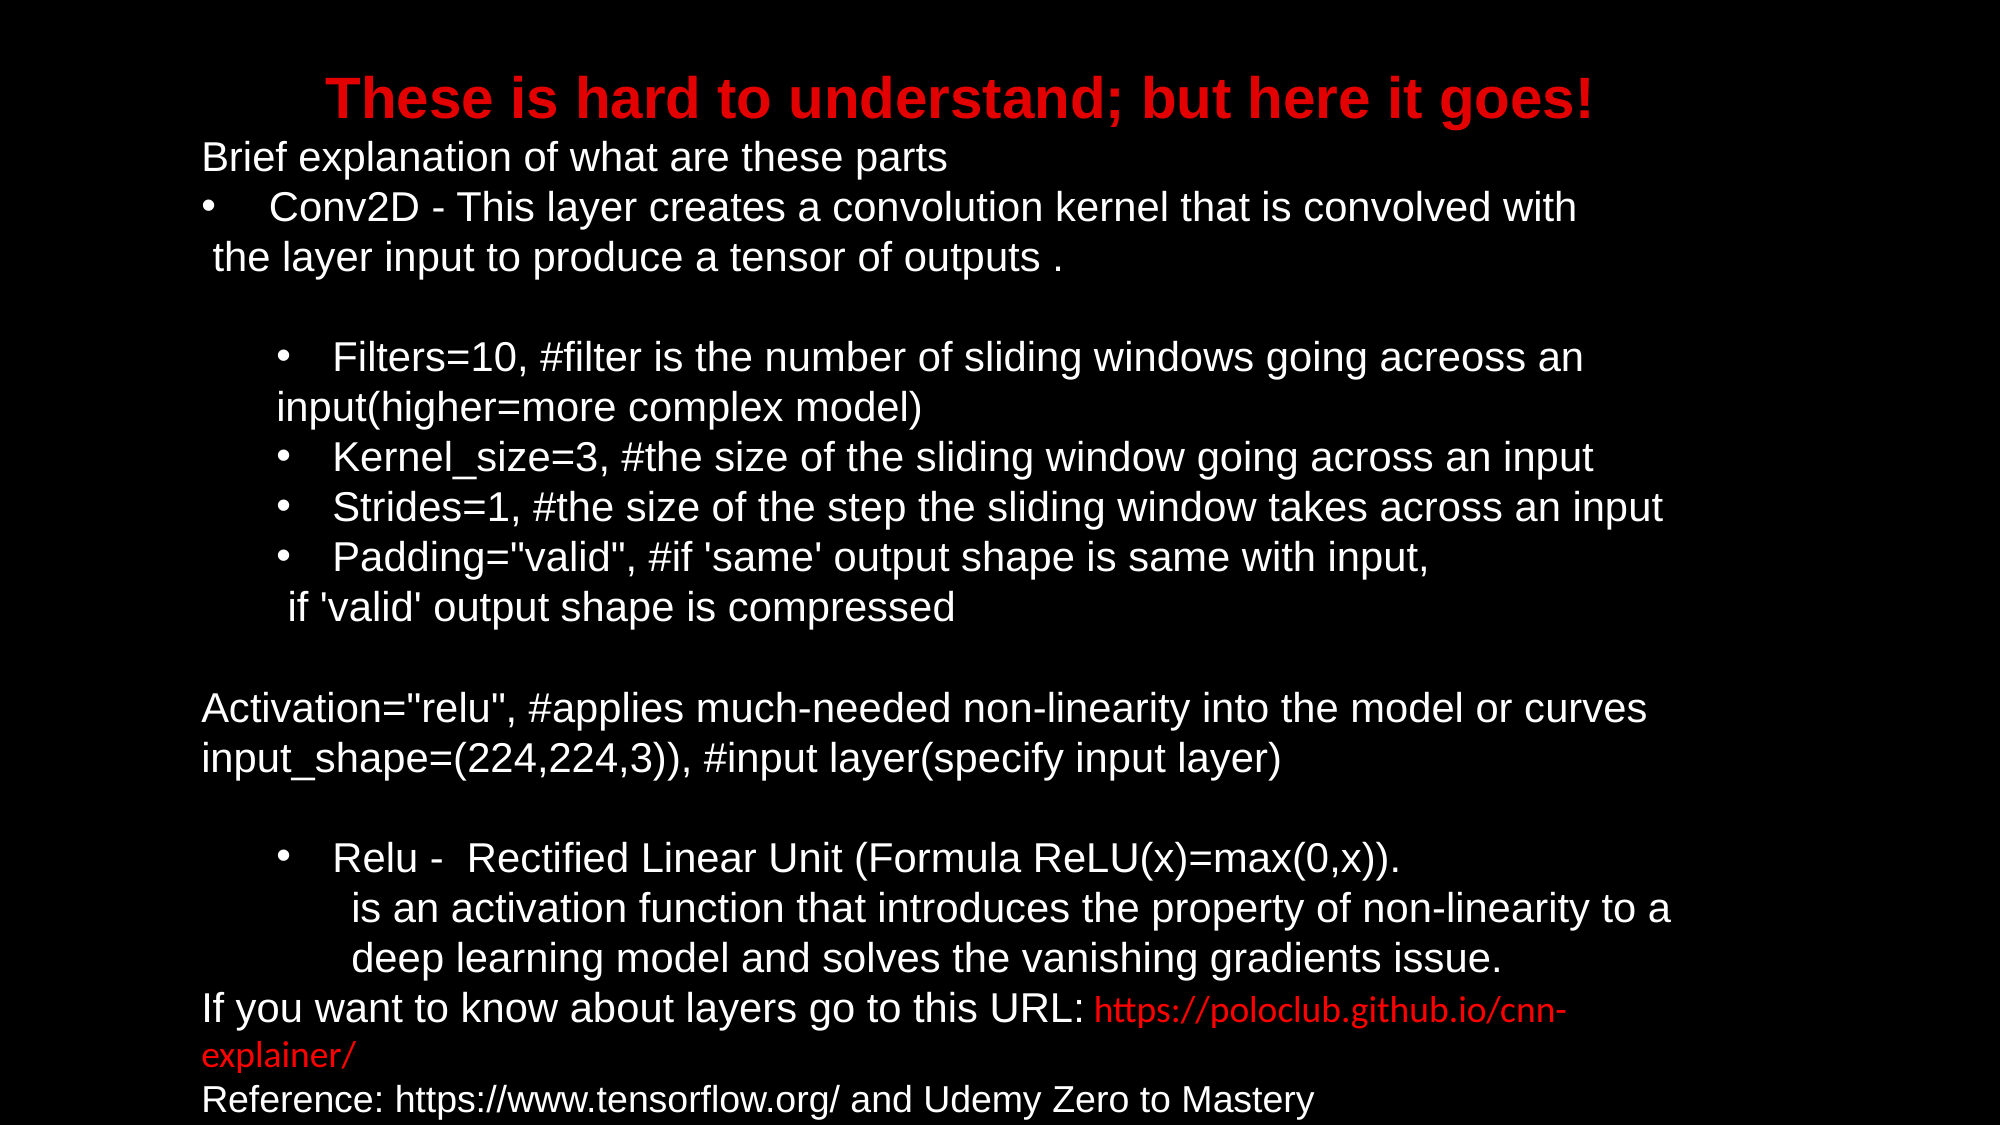

These is hard to understand; but here it goes!
Brief explanation of what are these parts
 Conv2D - This layer creates a convolution kernel that is convolved with
 the layer input to produce a tensor of outputs .

Filters=10, #filter is the number of sliding windows going acreoss an
input(higher=more complex model)
Kernel_size=3, #the size of the sliding window going across an input
Strides=1, #the size of the step the sliding window takes across an input
Padding="valid", #if 'same' output shape is same with input,
 if 'valid' output shape is compressed

Activation="relu", #applies much-needed non-linearity into the model or curves
input_shape=(224,224,3)), #input layer(specify input layer)

Relu -  Rectified Linear Unit (Formula ReLU(x)=max(0,x)).
	is an activation function that introduces the property of non-linearity to a
	deep learning model and solves the vanishing gradients issue.
If you want to know about layers go to this URL: https://poloclub.github.io/cnn-explainer/
Reference: https://www.tensorflow.org/ and Udemy Zero to Mastery